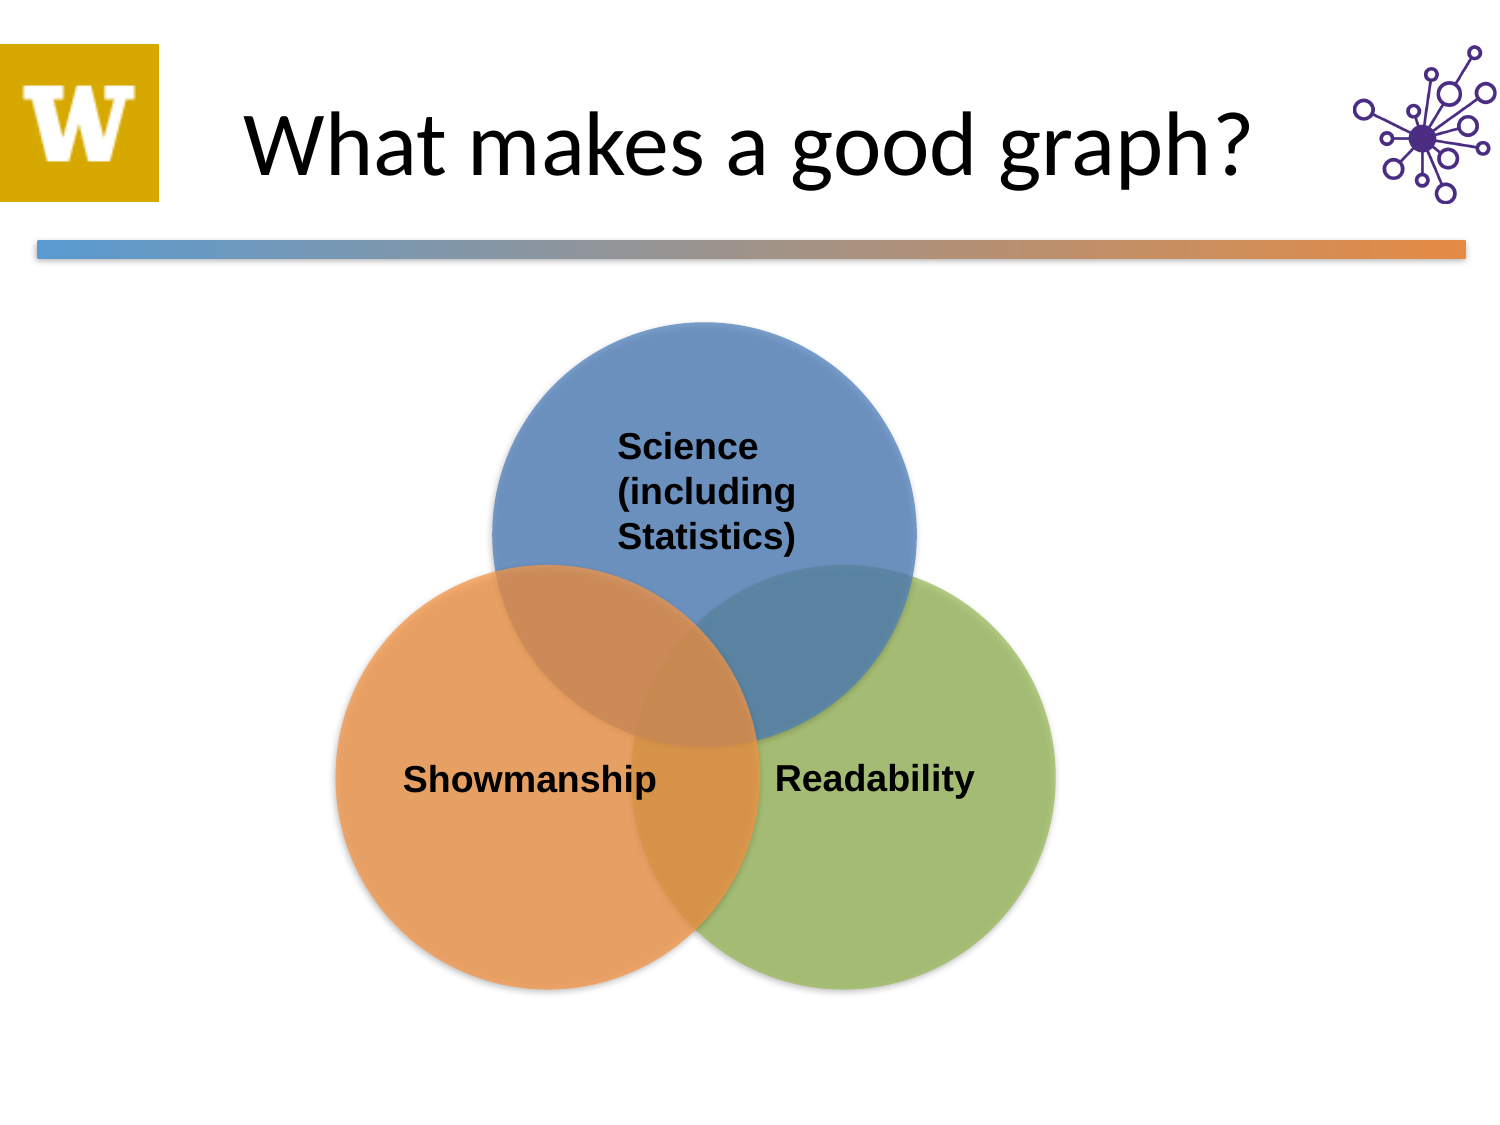

# What makes a good graph?

Science (including Statistics)

Showmanship

Readability